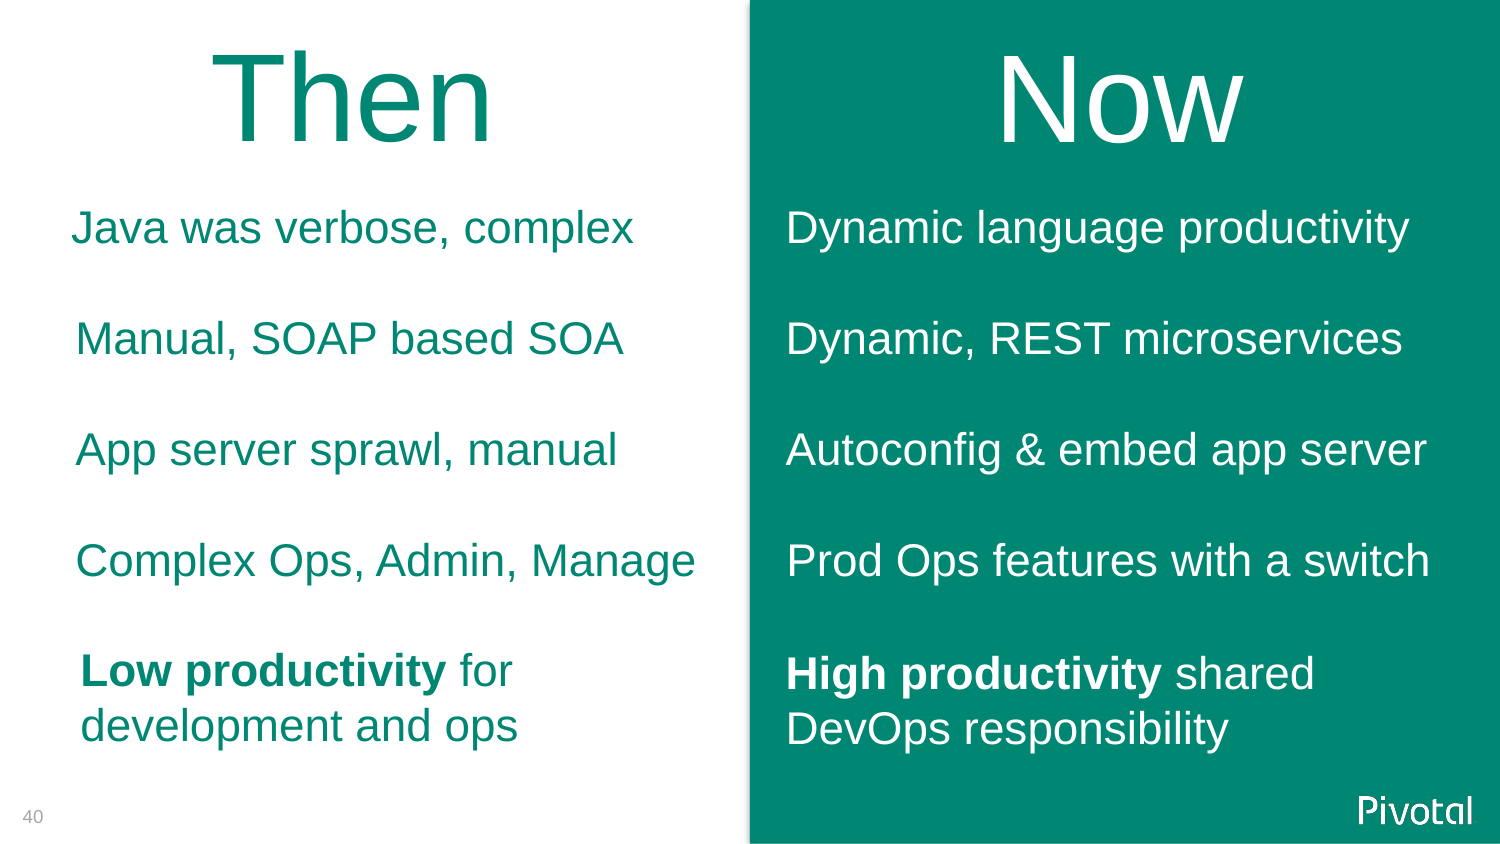

Then
Now
Java was verbose, complex
Dynamic language productivity
Manual, SOAP based SOA
Dynamic, REST microservices
App server sprawl, manual
Autoconfig & embed app server
Complex Ops, Admin, Manage
Prod Ops features with a switch
Low productivity for
development and ops
High productivity shared DevOps responsibility
40